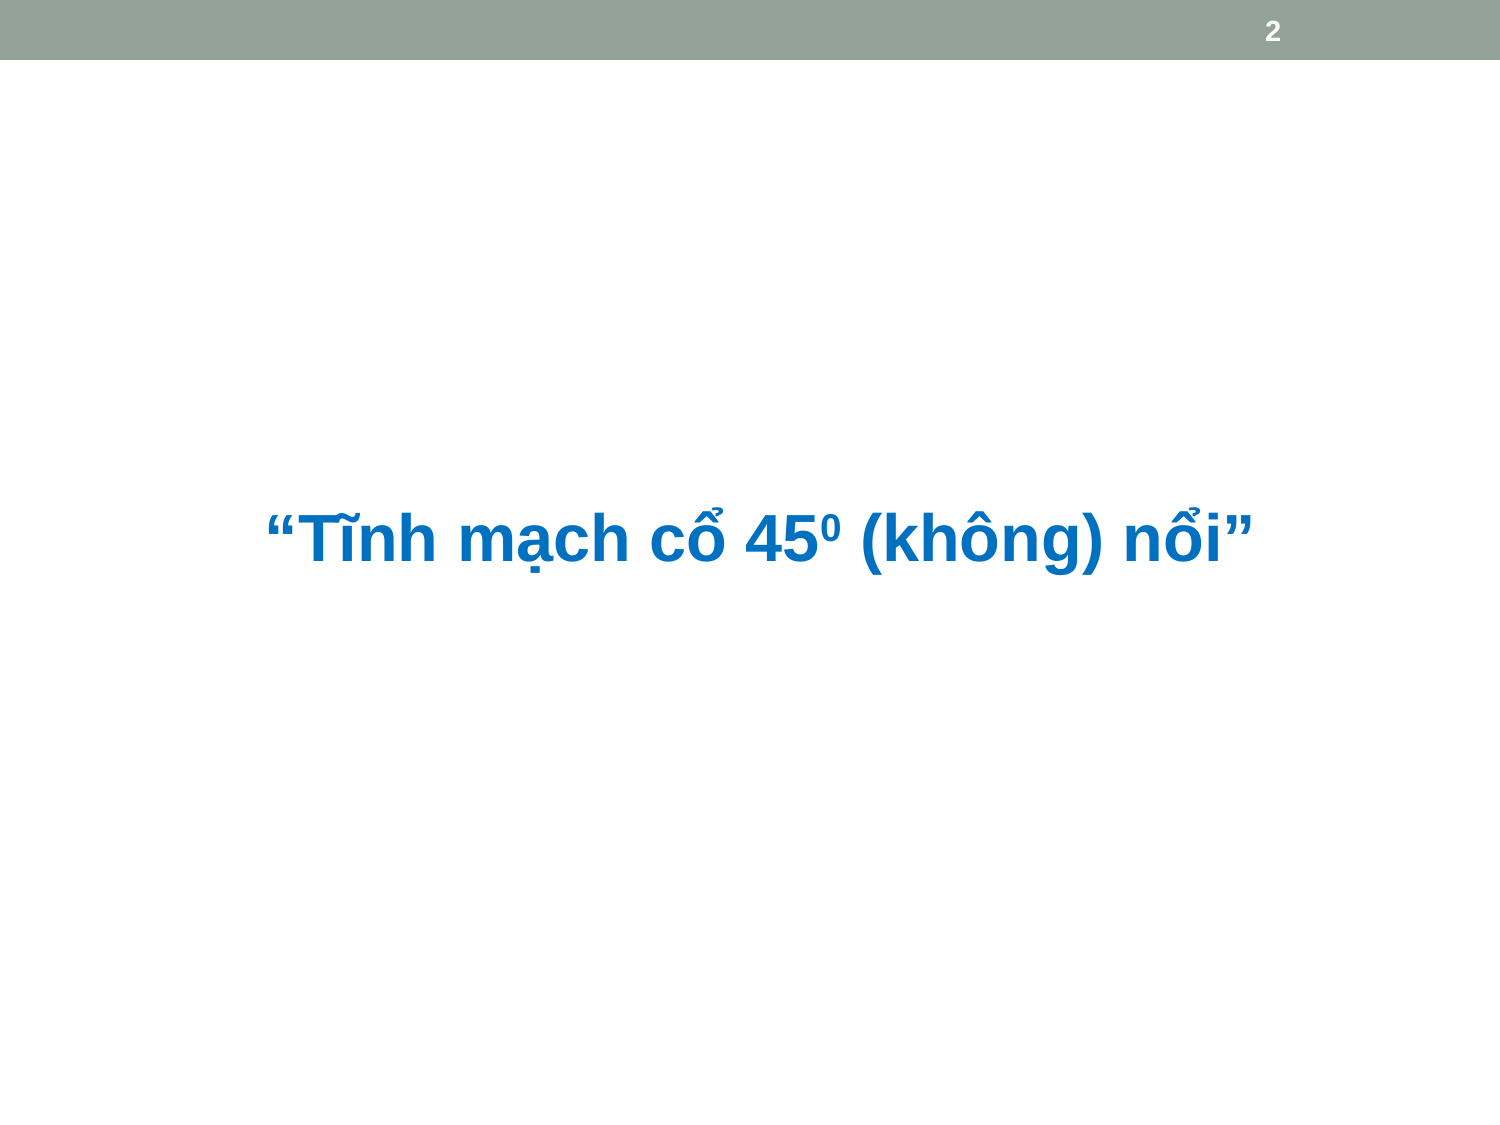

2
#
“Tĩnh mạch cổ 450 (không) nổi”